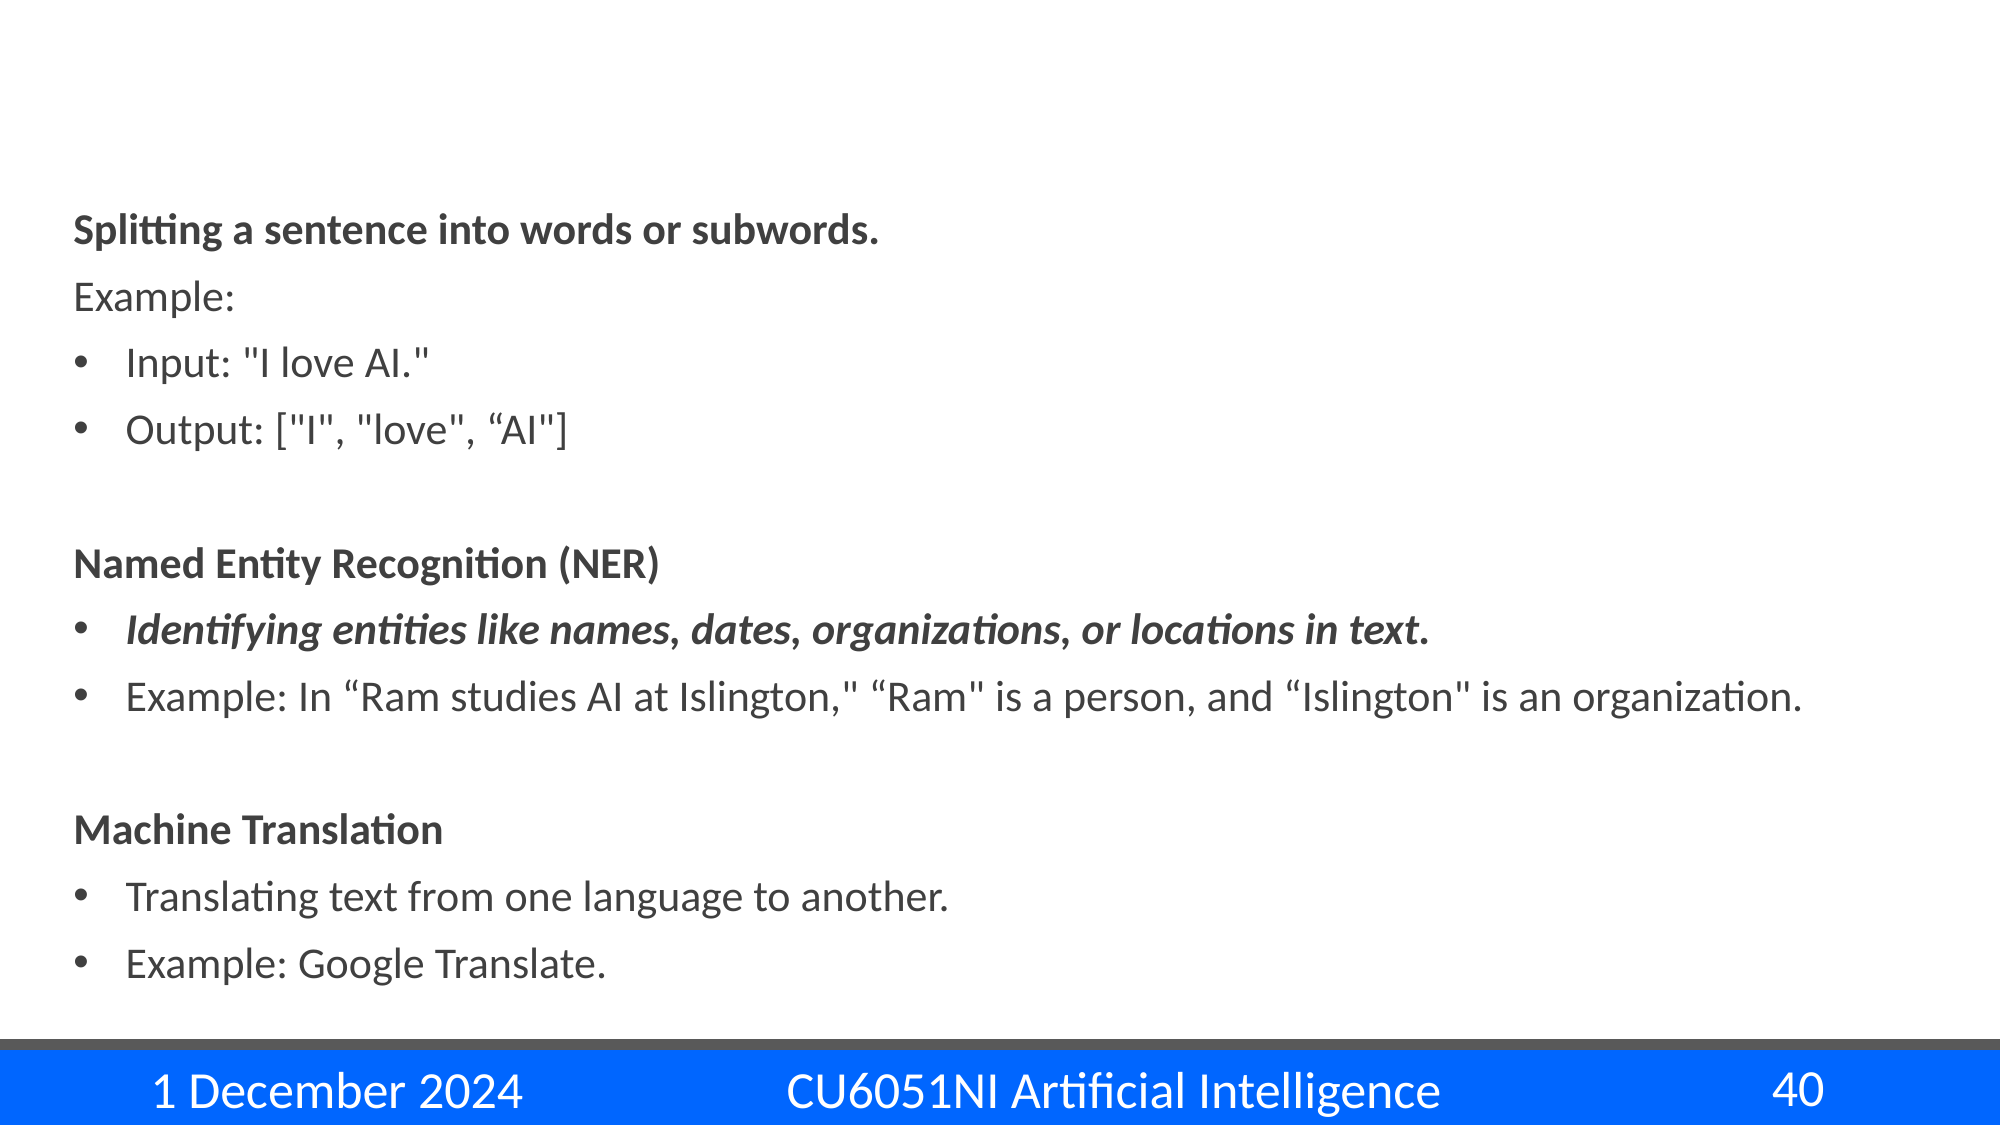

#
Splitting a sentence into words or subwords.
Example:
Input: "I love AI."
Output: ["I", "love", “AI"]

Named Entity Recognition (NER)
Identifying entities like names, dates, organizations, or locations in text.
Example: In “Ram studies AI at Islington," “Ram" is a person, and “Islington" is an organization.

Machine Translation
Translating text from one language to another.
Example: Google Translate.
40
CU6051NI Artificial Intelligence
1 December 2024